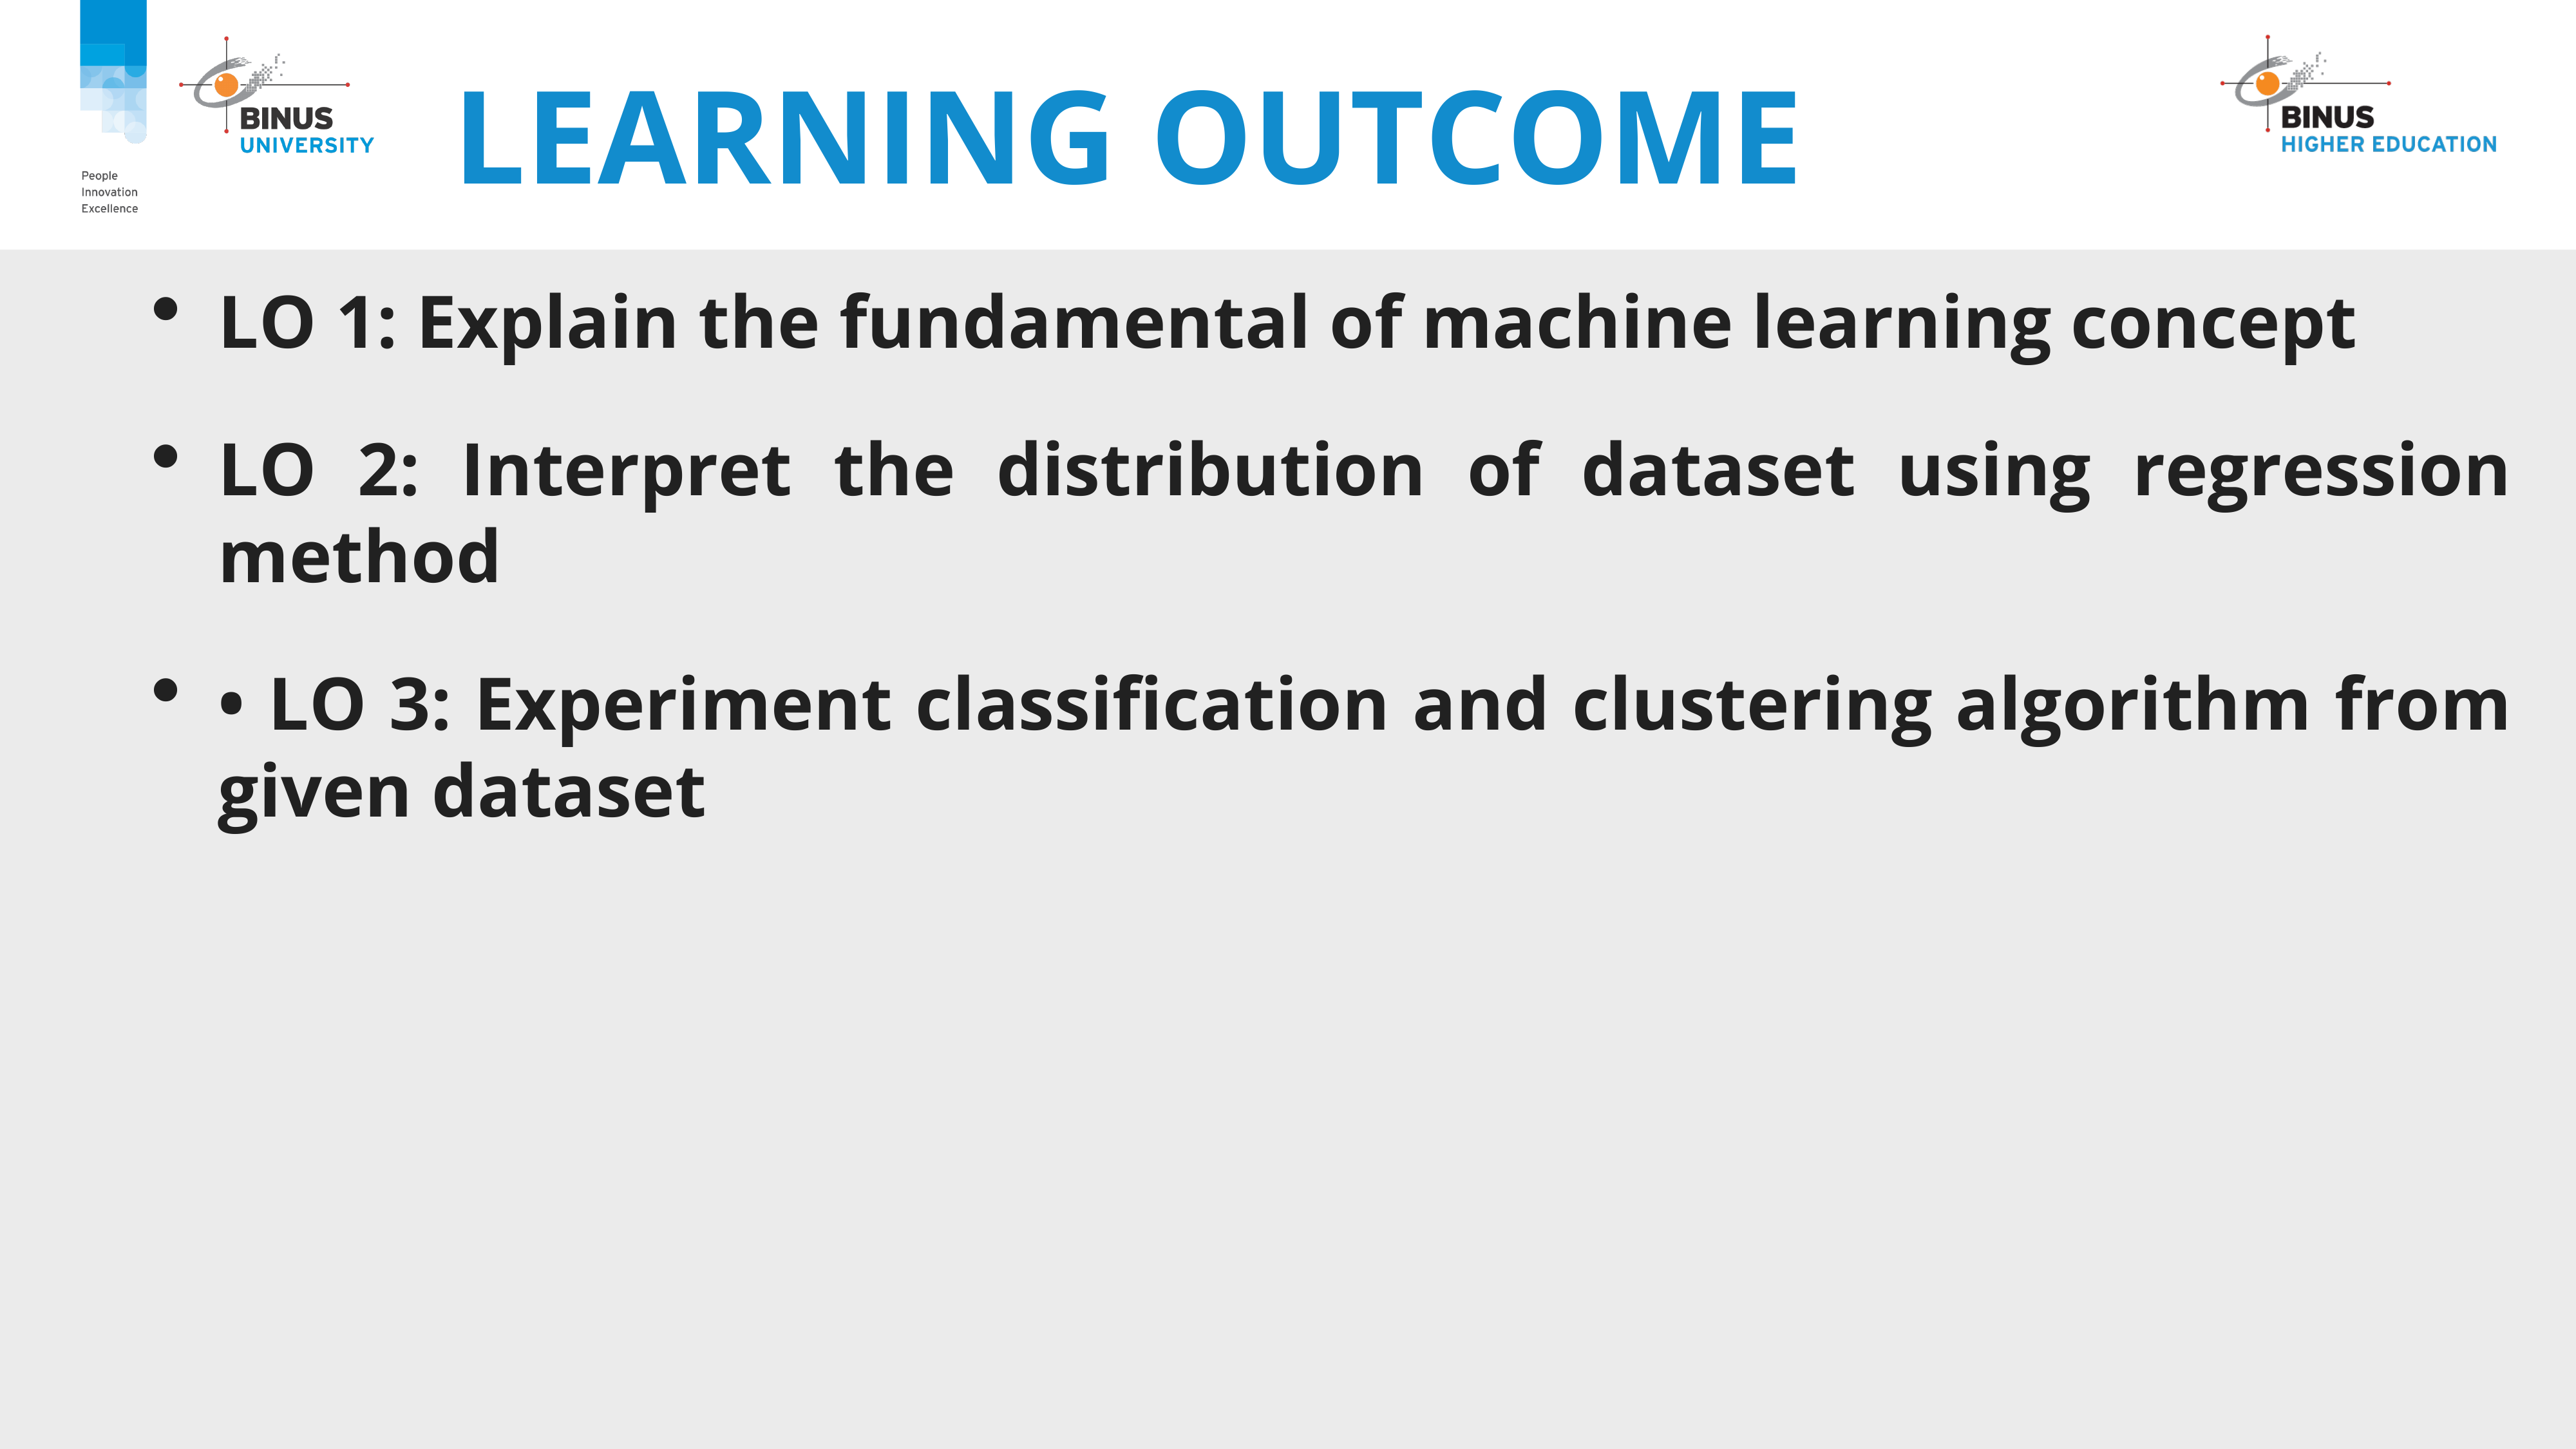

# Learning Outcome
LO 1: Explain the fundamental of machine learning concept
LO 2: Interpret the distribution of dataset using regression method
• LO 3: Experiment classification and clustering algorithm from given dataset